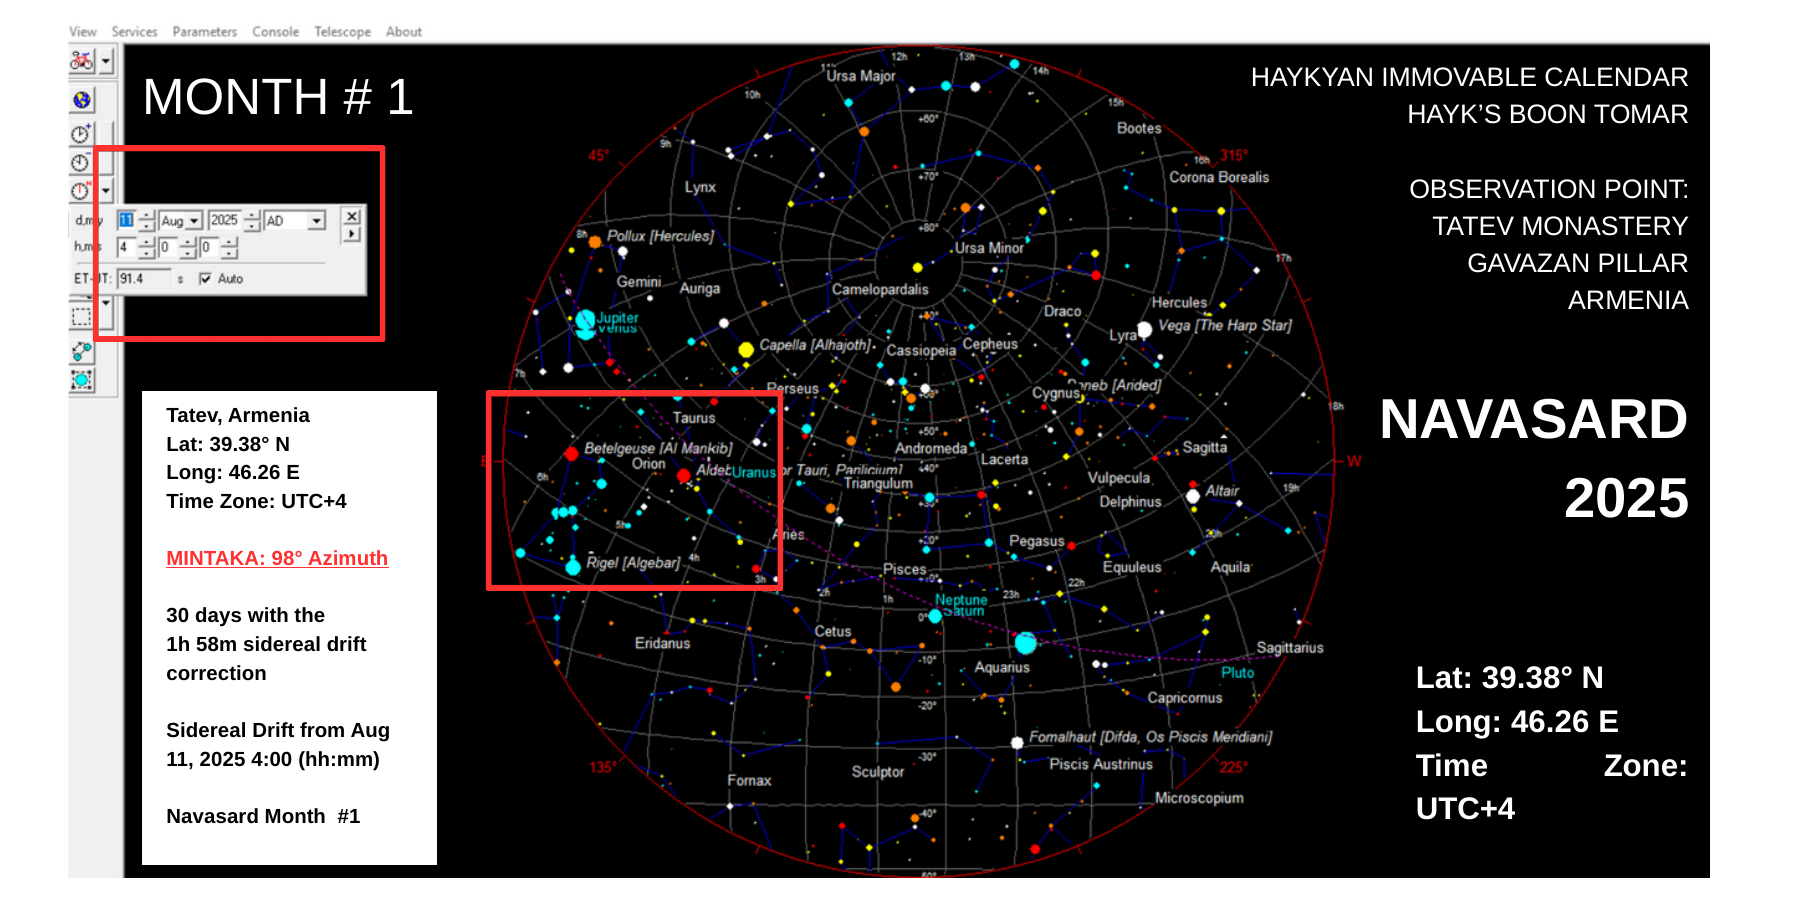

MONTH # 1
HAYKYAN IMMOVABLE CALENDAR
HAYK’S BOON TOMAR

OBSERVATION POINT:
TATEV MONASTERY
GAVAZAN PILLAR
ARMENIA

NAVASARD
2025

Tatev, Armenia
Lat: 39.38° N
Long: 46.26 E
Time Zone: UTC+4

MINTAKA: 98° Azimuth

30 days with the
1h 58m sidereal drift correction

Sidereal Drift from Aug 11, 2025 4:00 (hh:mm)

Navasard Month  #1

Lat: 39.38° N
Long: 46.26 E
Time Zone: UTC+4